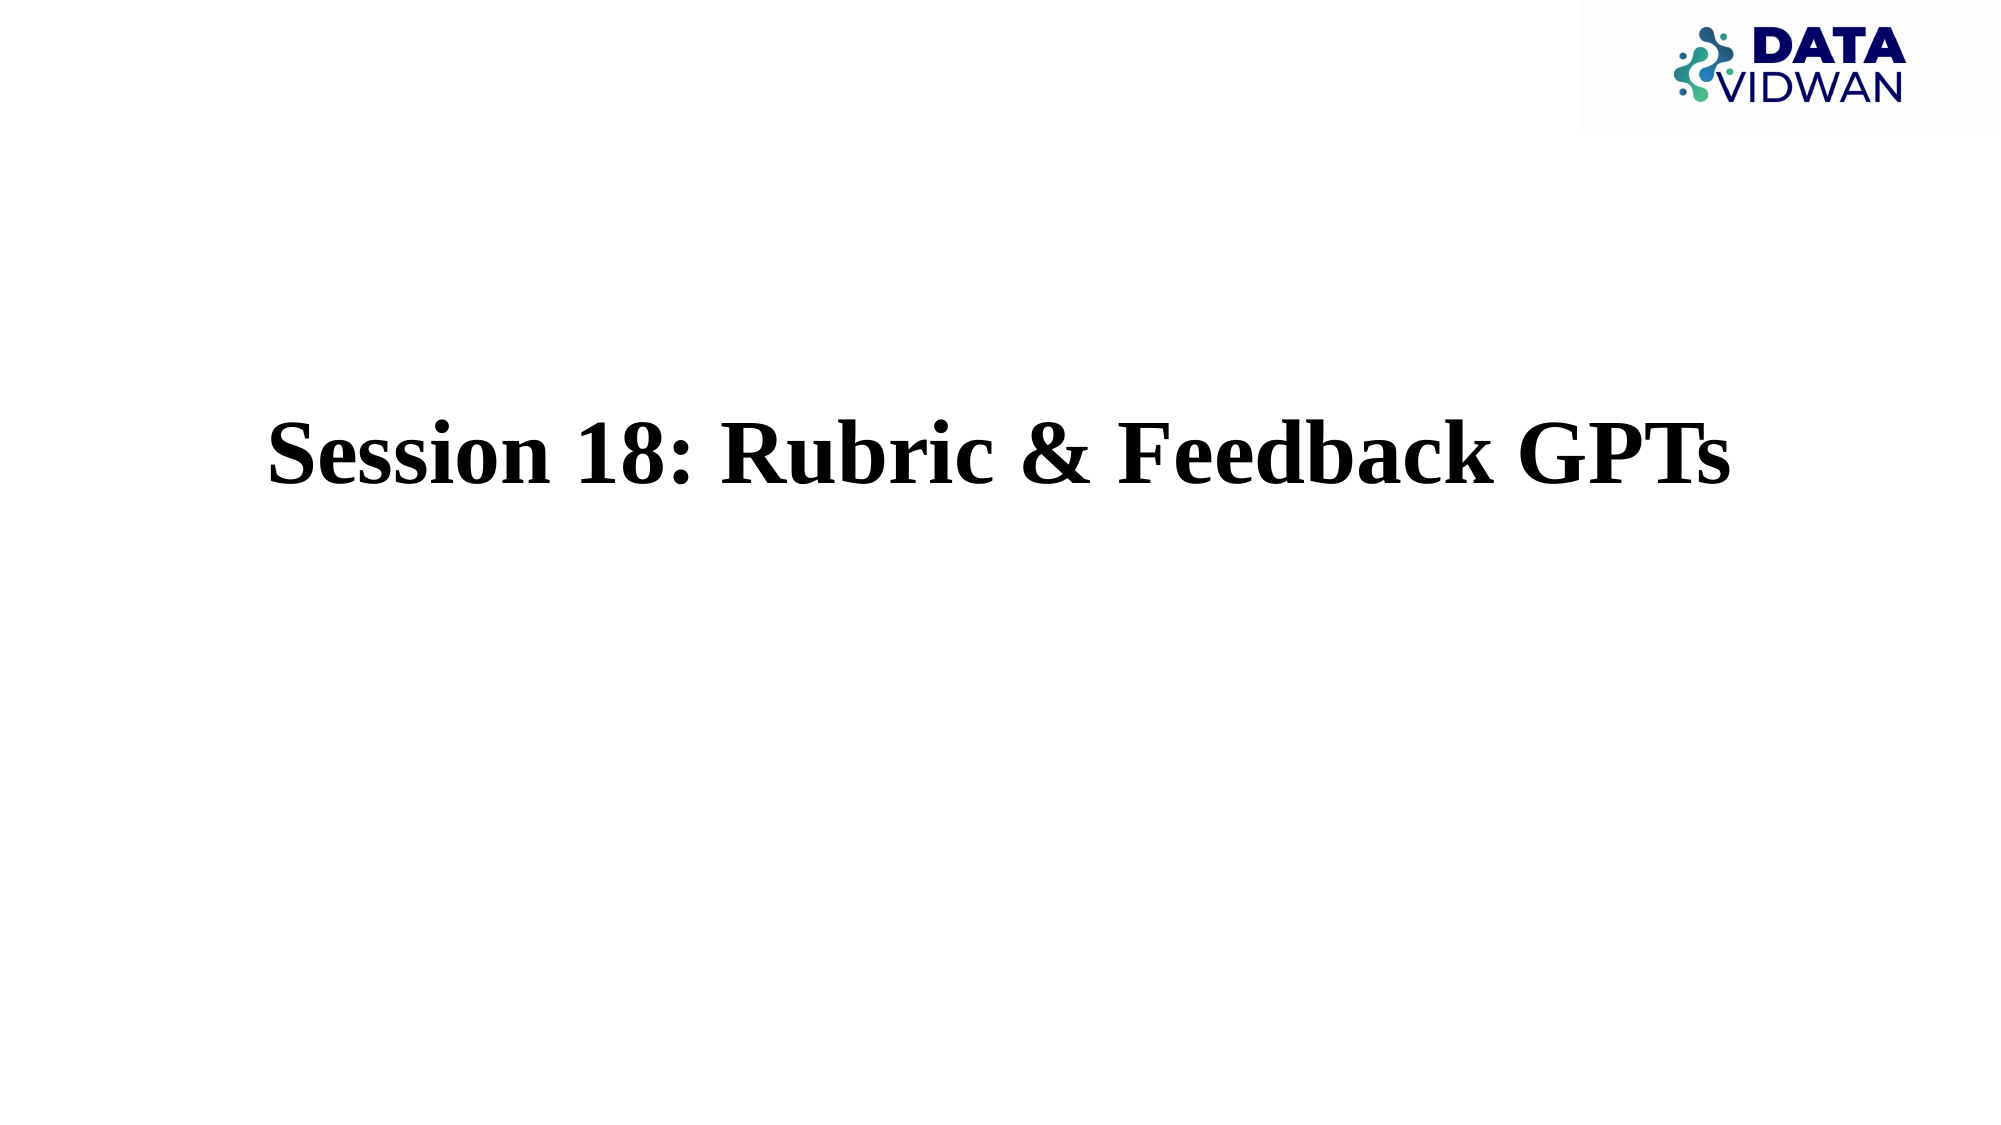

# Session 18: Rubric & Feedback GPTs